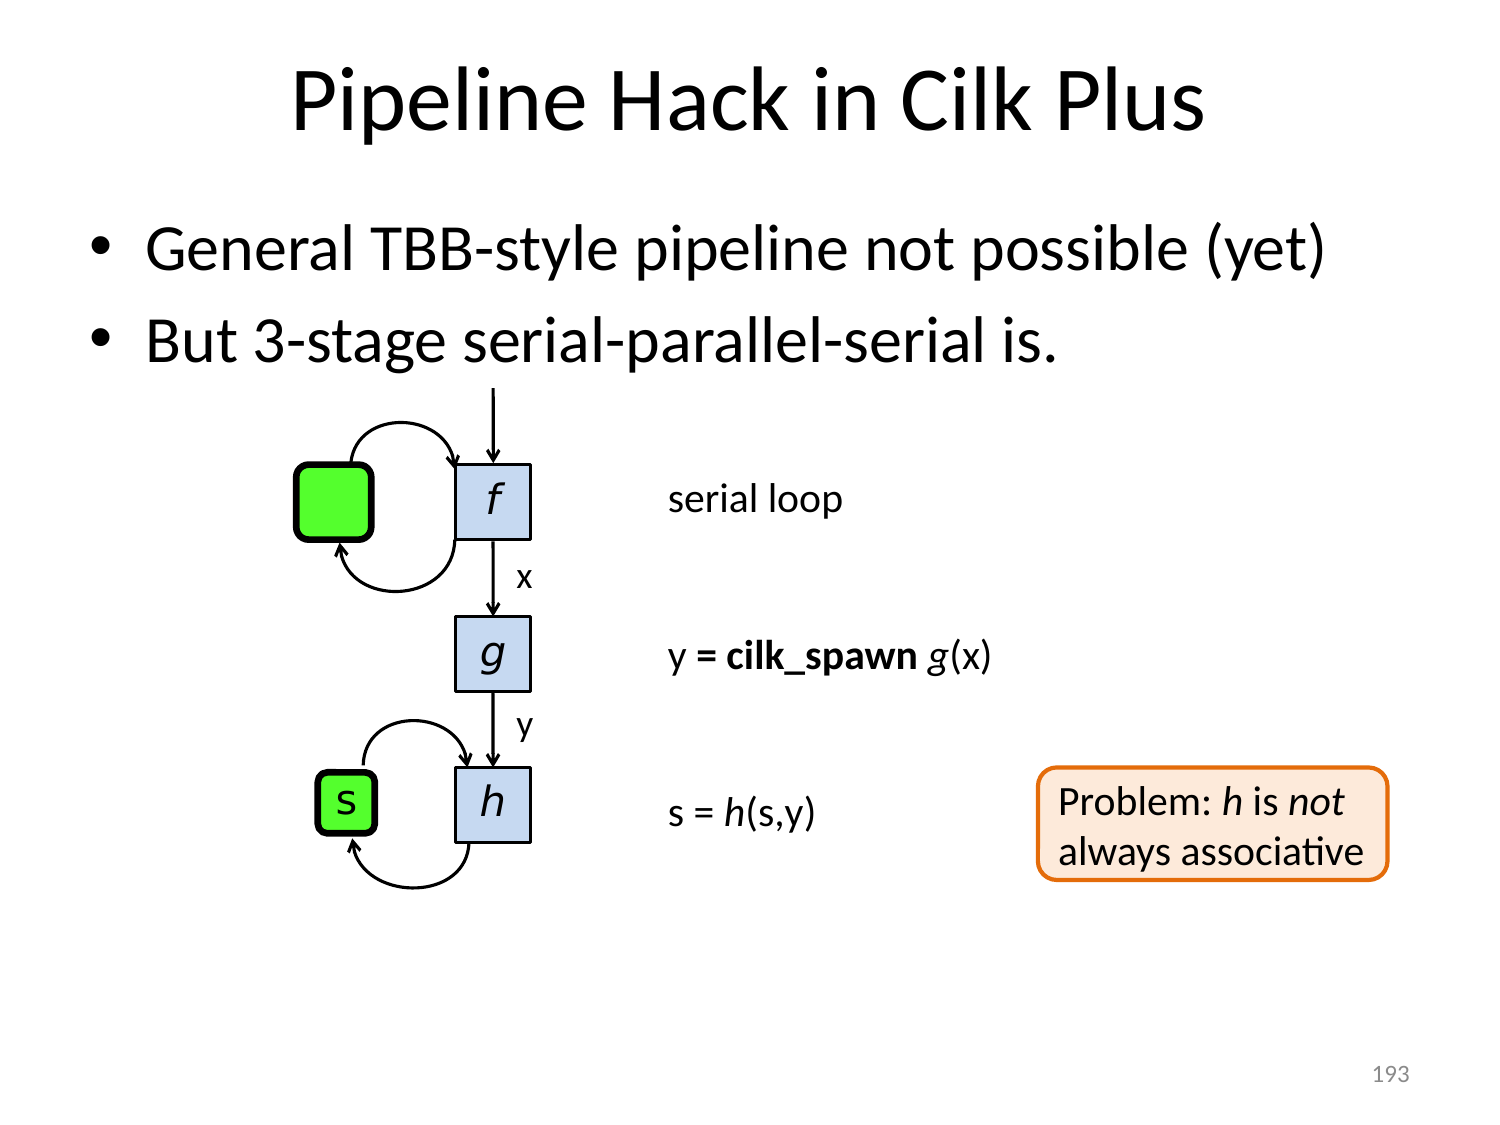

# Pipeline Hack in Cilk Plus
General TBB-style pipeline not possible (yet)
But 3-stage serial-parallel-serial is.

f

x
g
y

h
s

serial loop
y = cilk_spawn g(x)
Problem: h is not always associative
s = h(s,y)
193